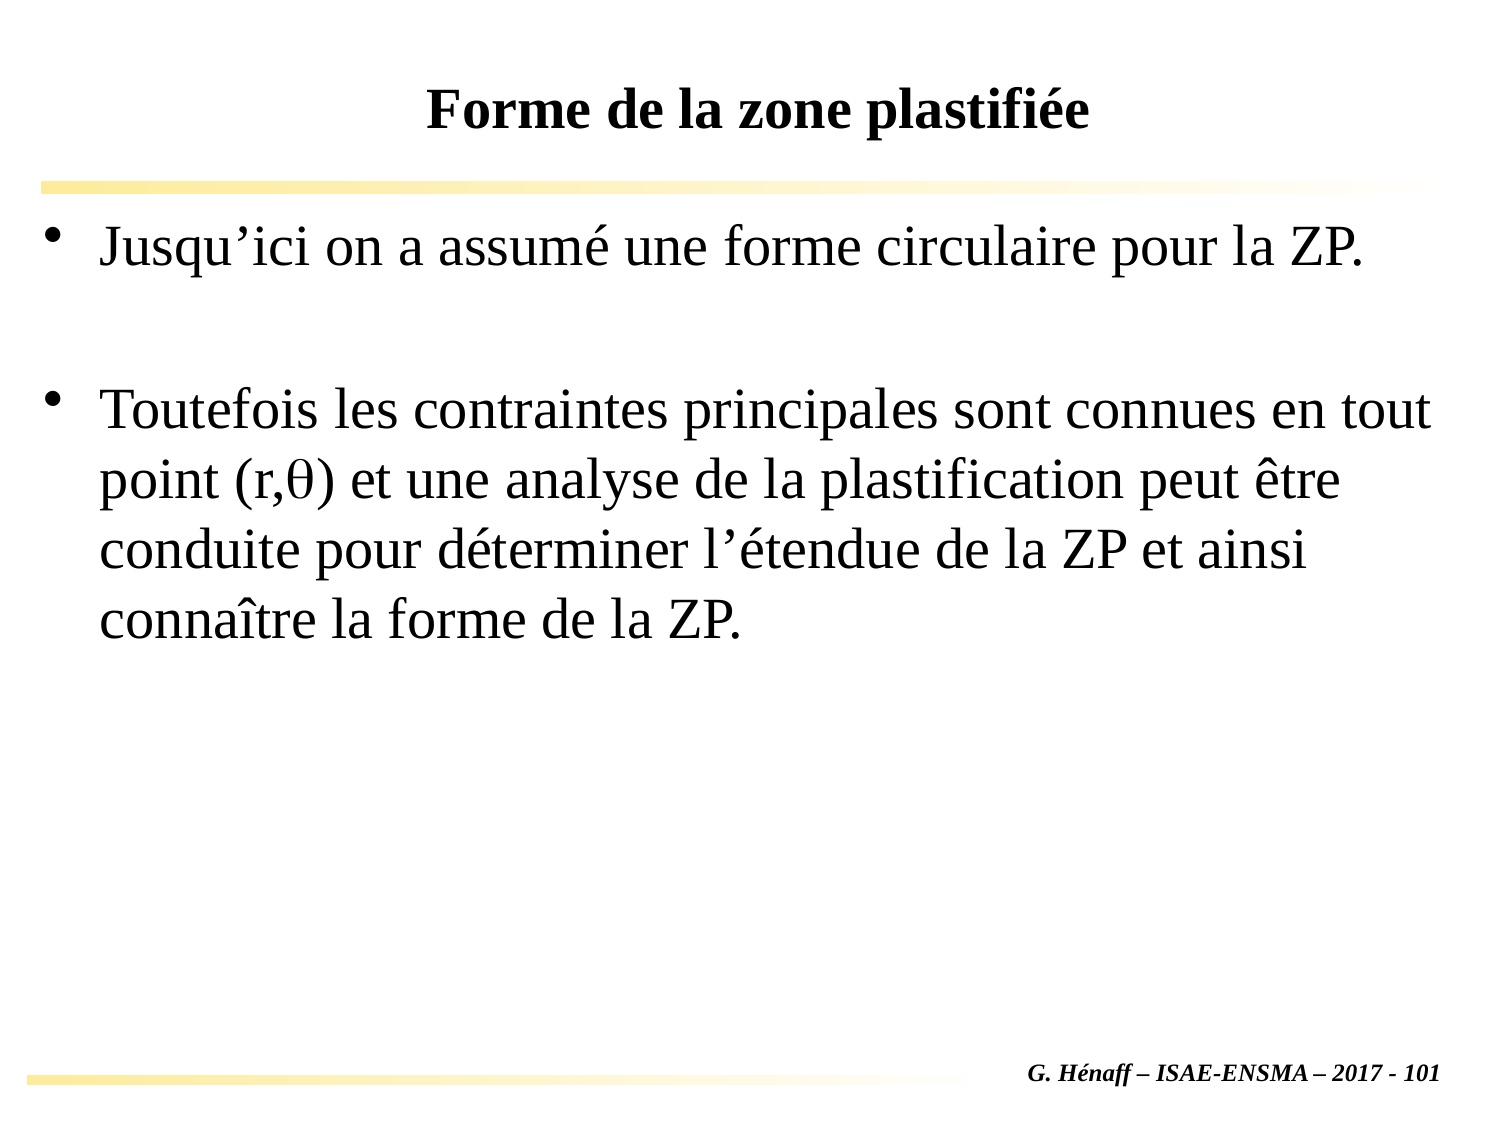

# Forme de la zone plastifiée
Jusqu’ici on a assumé une forme circulaire pour la ZP.

Toutefois les contraintes principales sont connues en tout point (r,θ) et une analyse de la plastification peut être conduite pour déterminer l’étendue de la ZP et ainsi connaître la forme de la ZP.